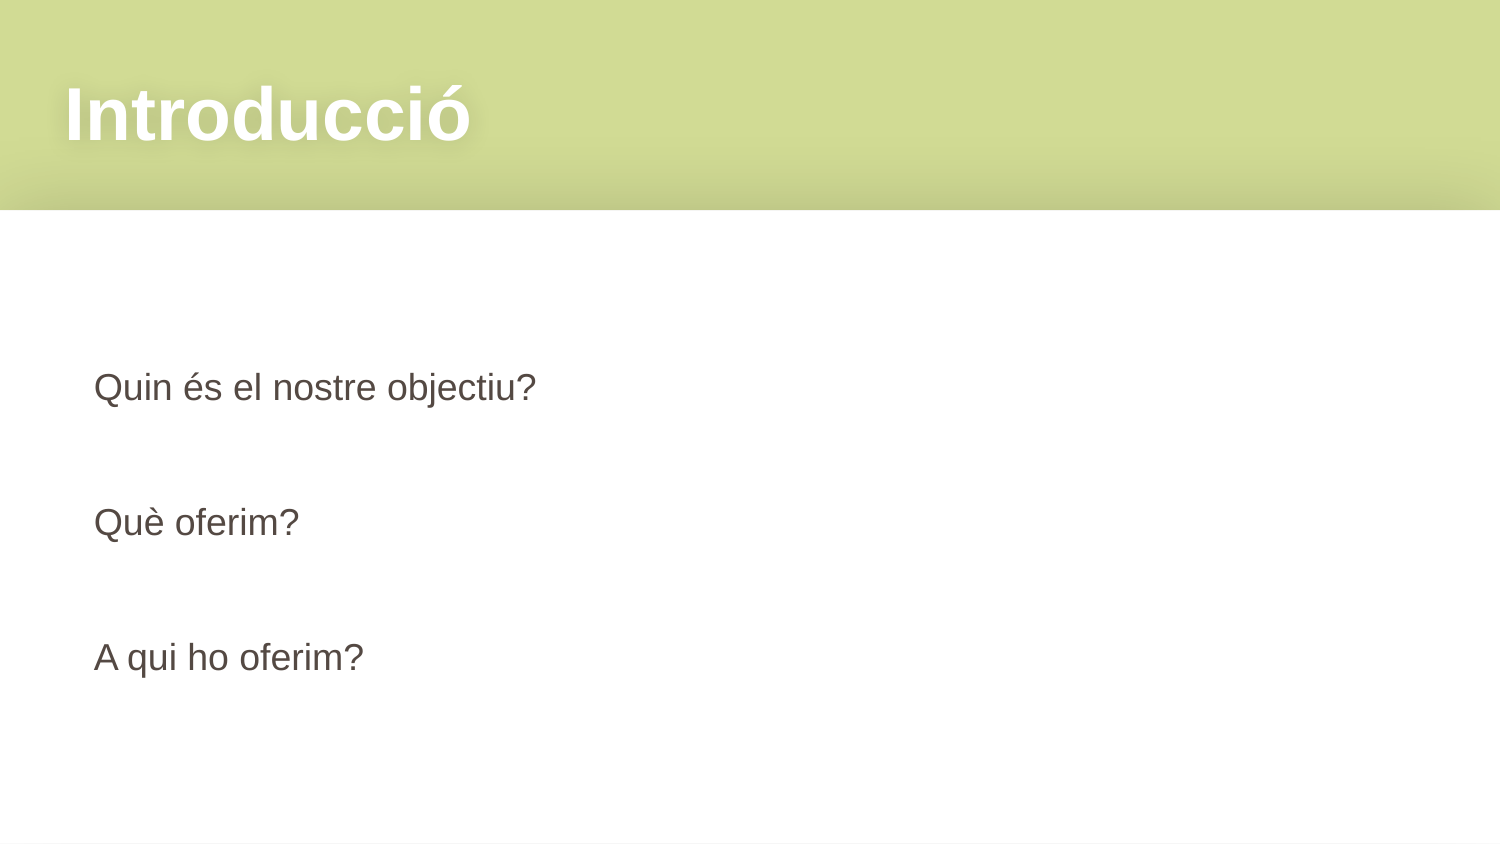

Introducció

Quin és el nostre objectiu?

Què oferim?

A qui ho oferim?